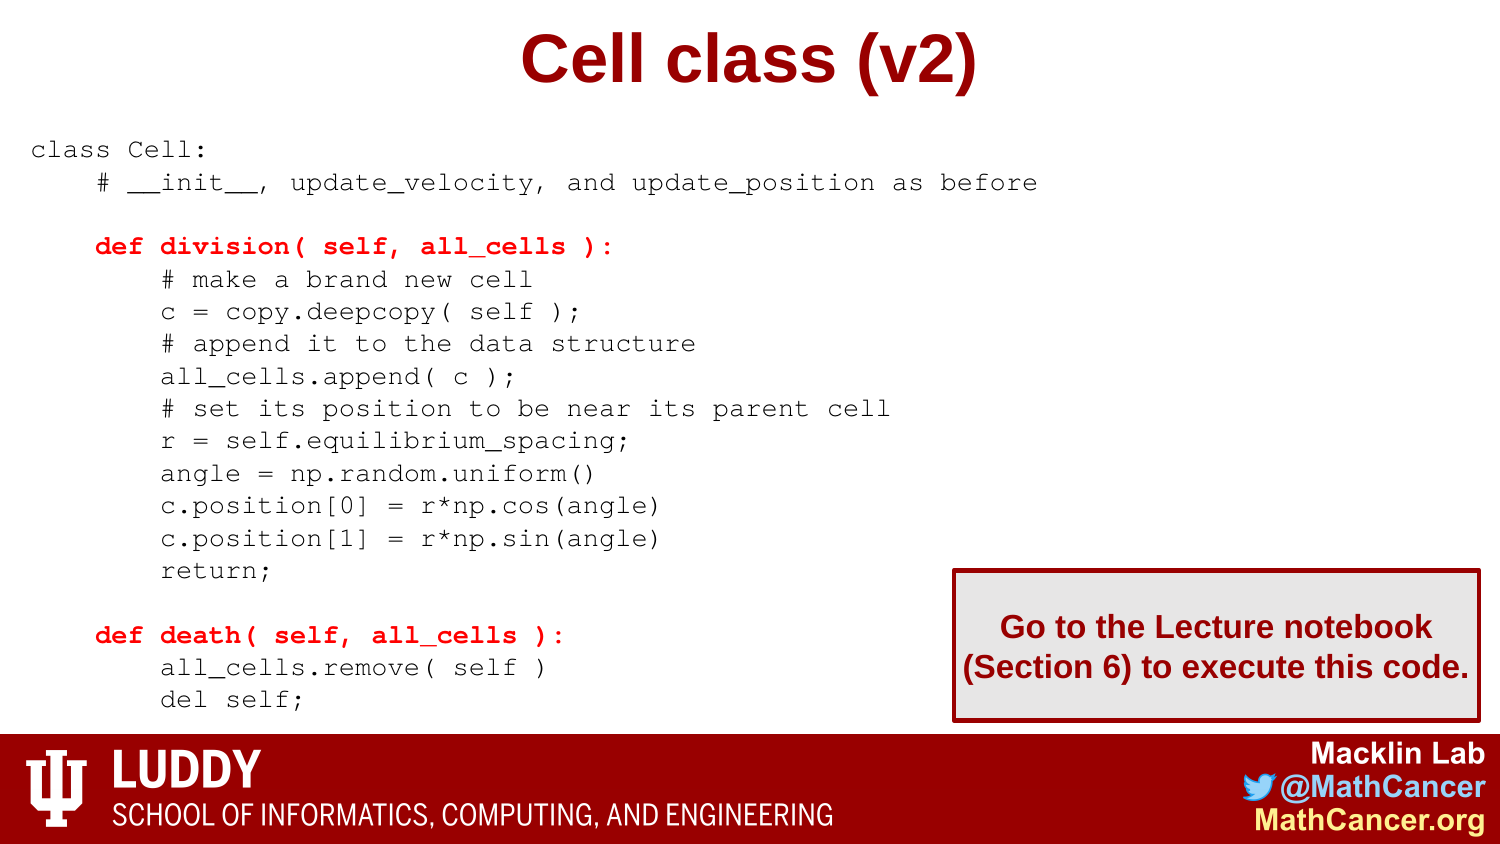

# Cell class (v2)
class Cell:
    # __init__, update_velocity, and update_position as before

    def division( self, all_cells ):
        # make a brand new cell
        c = copy.deepcopy( self );
        # append it to the data structure
        all_cells.append( c );
        # set its position to be near its parent cell
        r = self.equilibrium_spacing;
        angle = np.random.uniform()
        c.position[0] = r*np.cos(angle)
        c.position[1] = r*np.sin(angle)
        return;

    def death( self, all_cells ):
        all_cells.remove( self )
        del self;
Go to the Lecture notebook (Section 6) to execute this code.